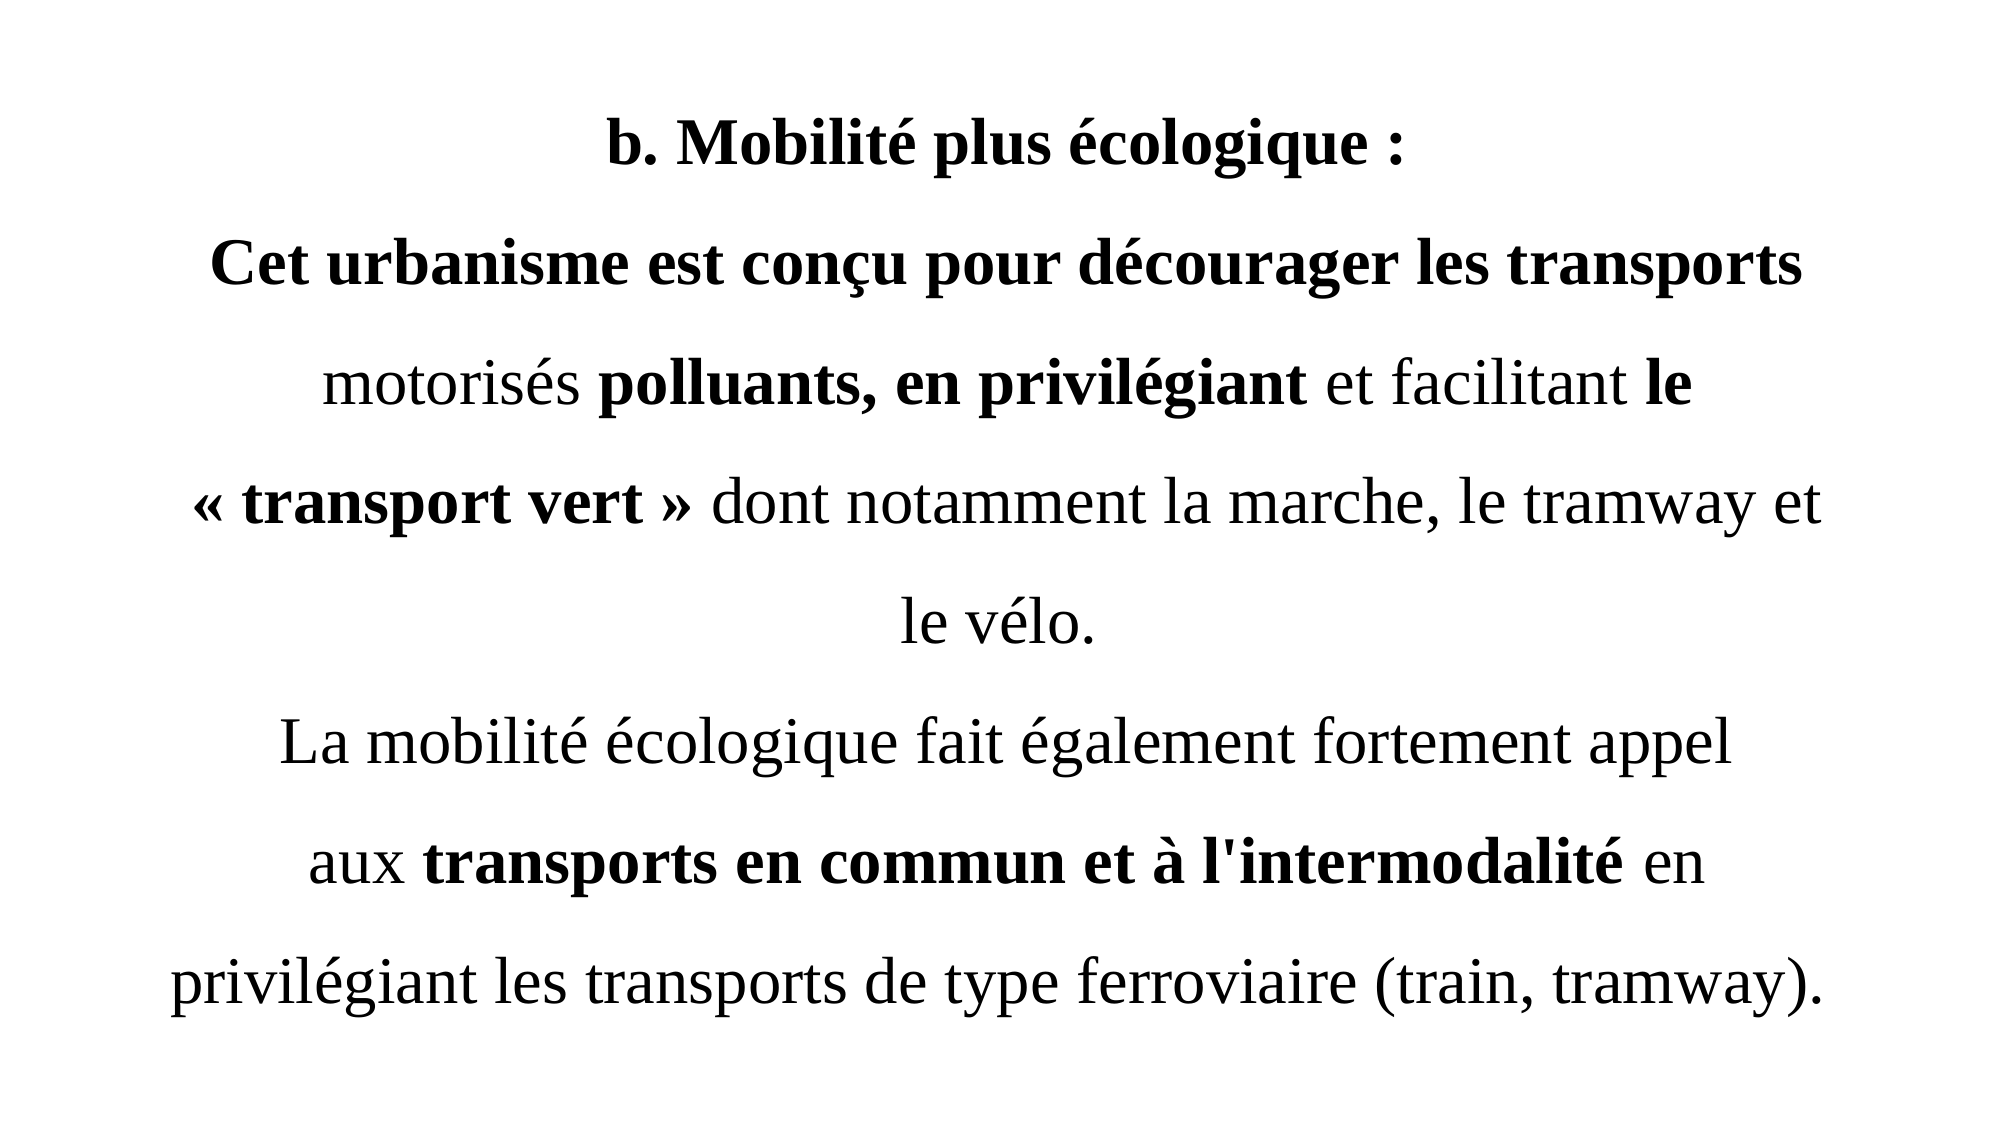

# b. Mobilité plus écologique : Cet urbanisme est conçu pour décourager les transports motorisés polluants, en privilégiant et facilitant le « transport vert » dont notamment la marche, le tramway et le vélo.  La mobilité écologique fait également fortement appel aux transports en commun et à l'intermodalité en privilégiant les transports de type ferroviaire (train, tramway).